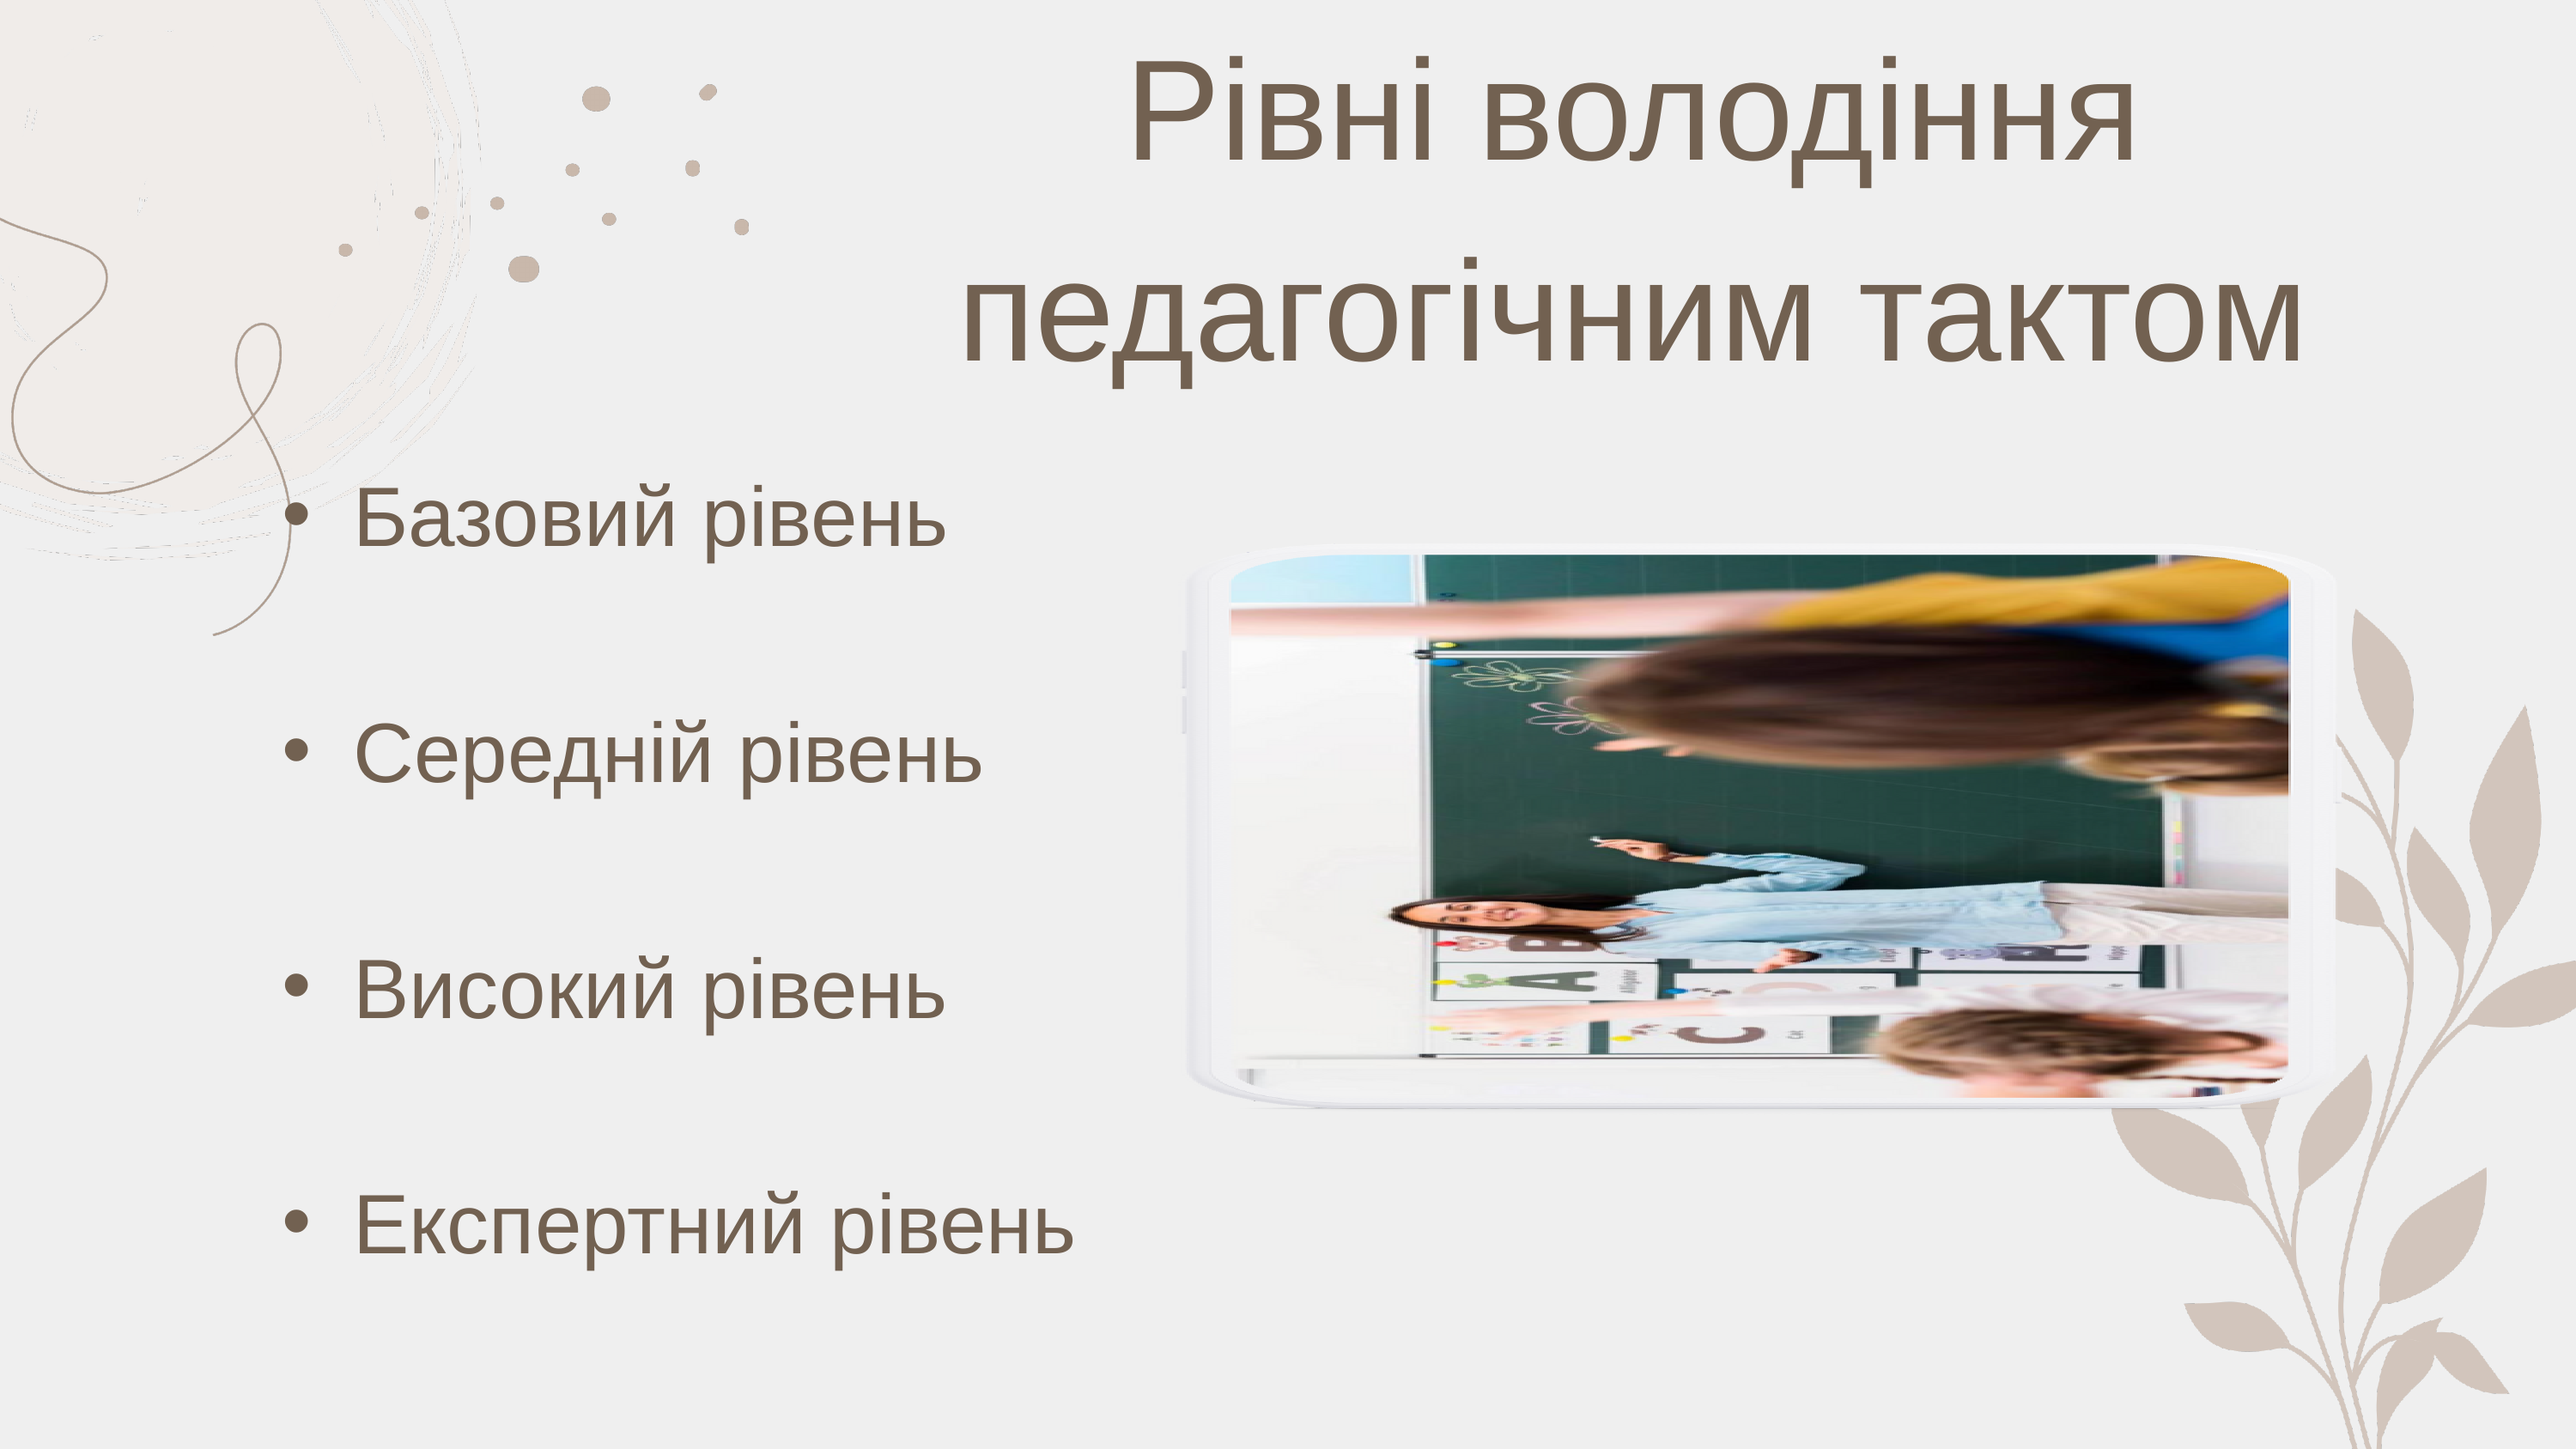

Рівні володіння педагогічним тактом

Базовий рівень

Середній рівень

Високий рівень

Експертний рівень